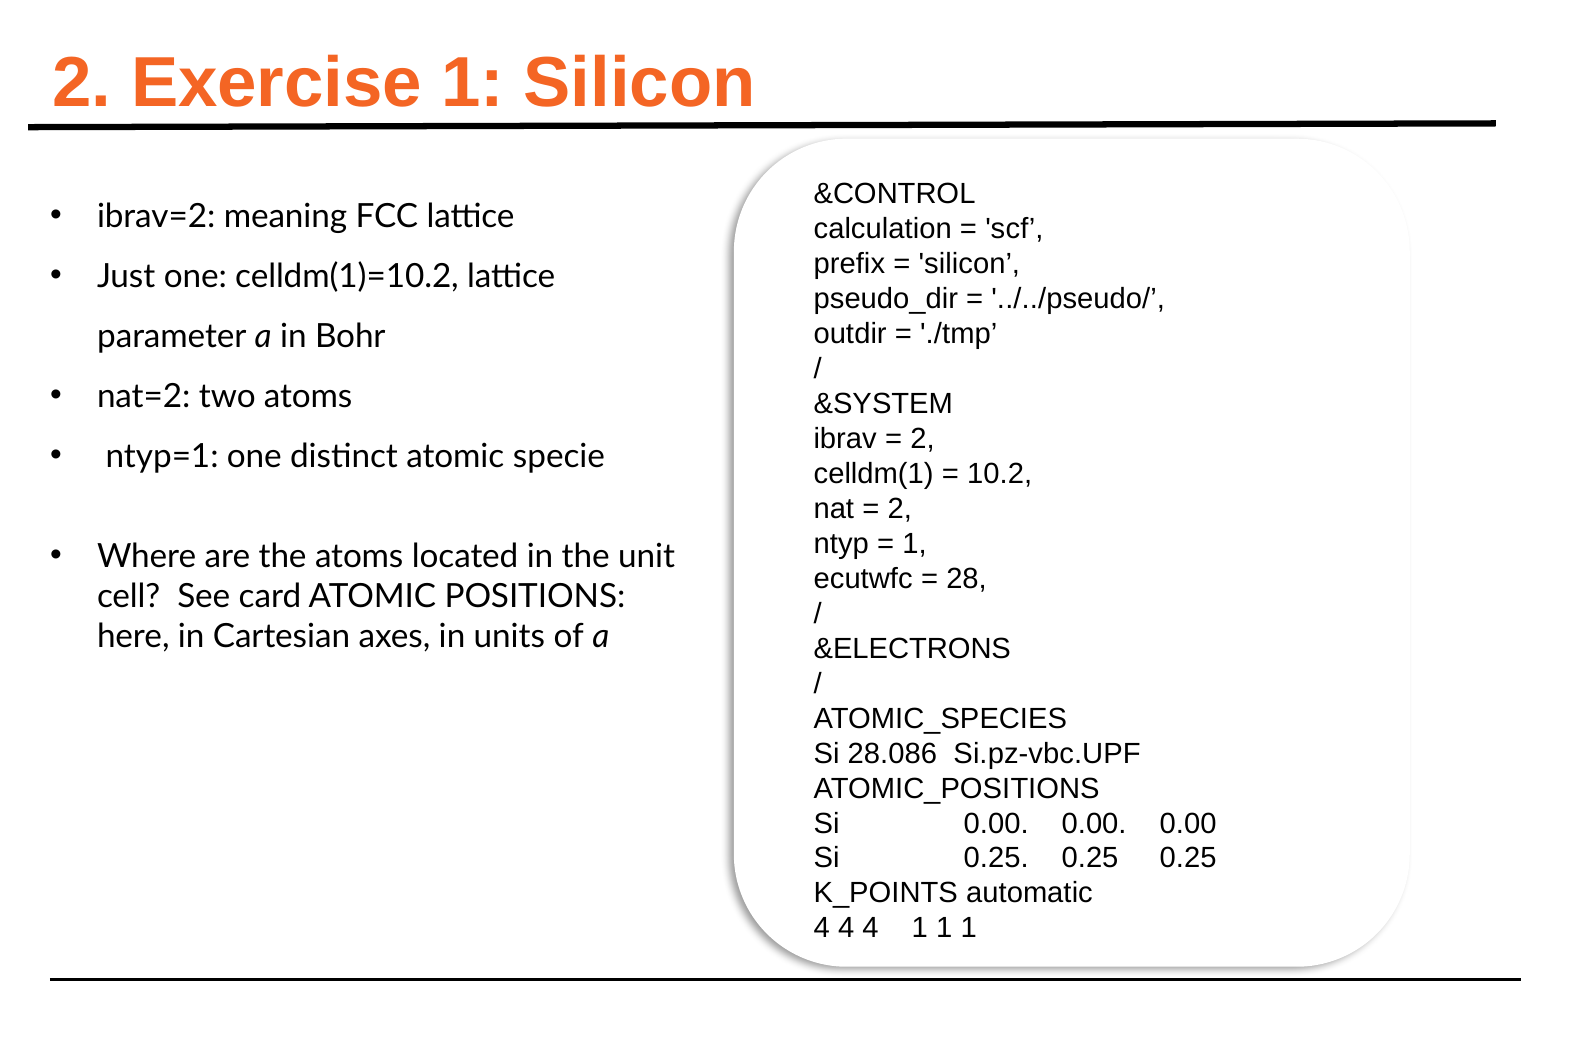

# 2. Exercise 1: Silicon

ibrav=2: meaning FCC lattice
Just one: celldm(1)=10.2, lattice parameter a in Bohr
nat=2: two atoms
 ntyp=1: one distinct atomic specie

Where are the atoms located in the unit cell?  See card ATOMIC POSITIONS:  here, in Cartesian axes, in units of a
&CONTROL
calculation = 'scf’,
prefix = 'silicon’,
pseudo_dir = '../../pseudo/’,
outdir = './tmp’
/
&SYSTEM
ibrav = 2,
celldm(1) = 10.2,
nat = 2,
ntyp = 1,
ecutwfc = 28,
/
&ELECTRONS
/
ATOMIC_SPECIES
Si 28.086  Si.pz-vbc.UPF
ATOMIC_POSITIONS
Si 	0.00.    0.00.    0.00
Si 	0.25.    0.25     0.25
K_POINTS automatic
4 4 4    1 1 1